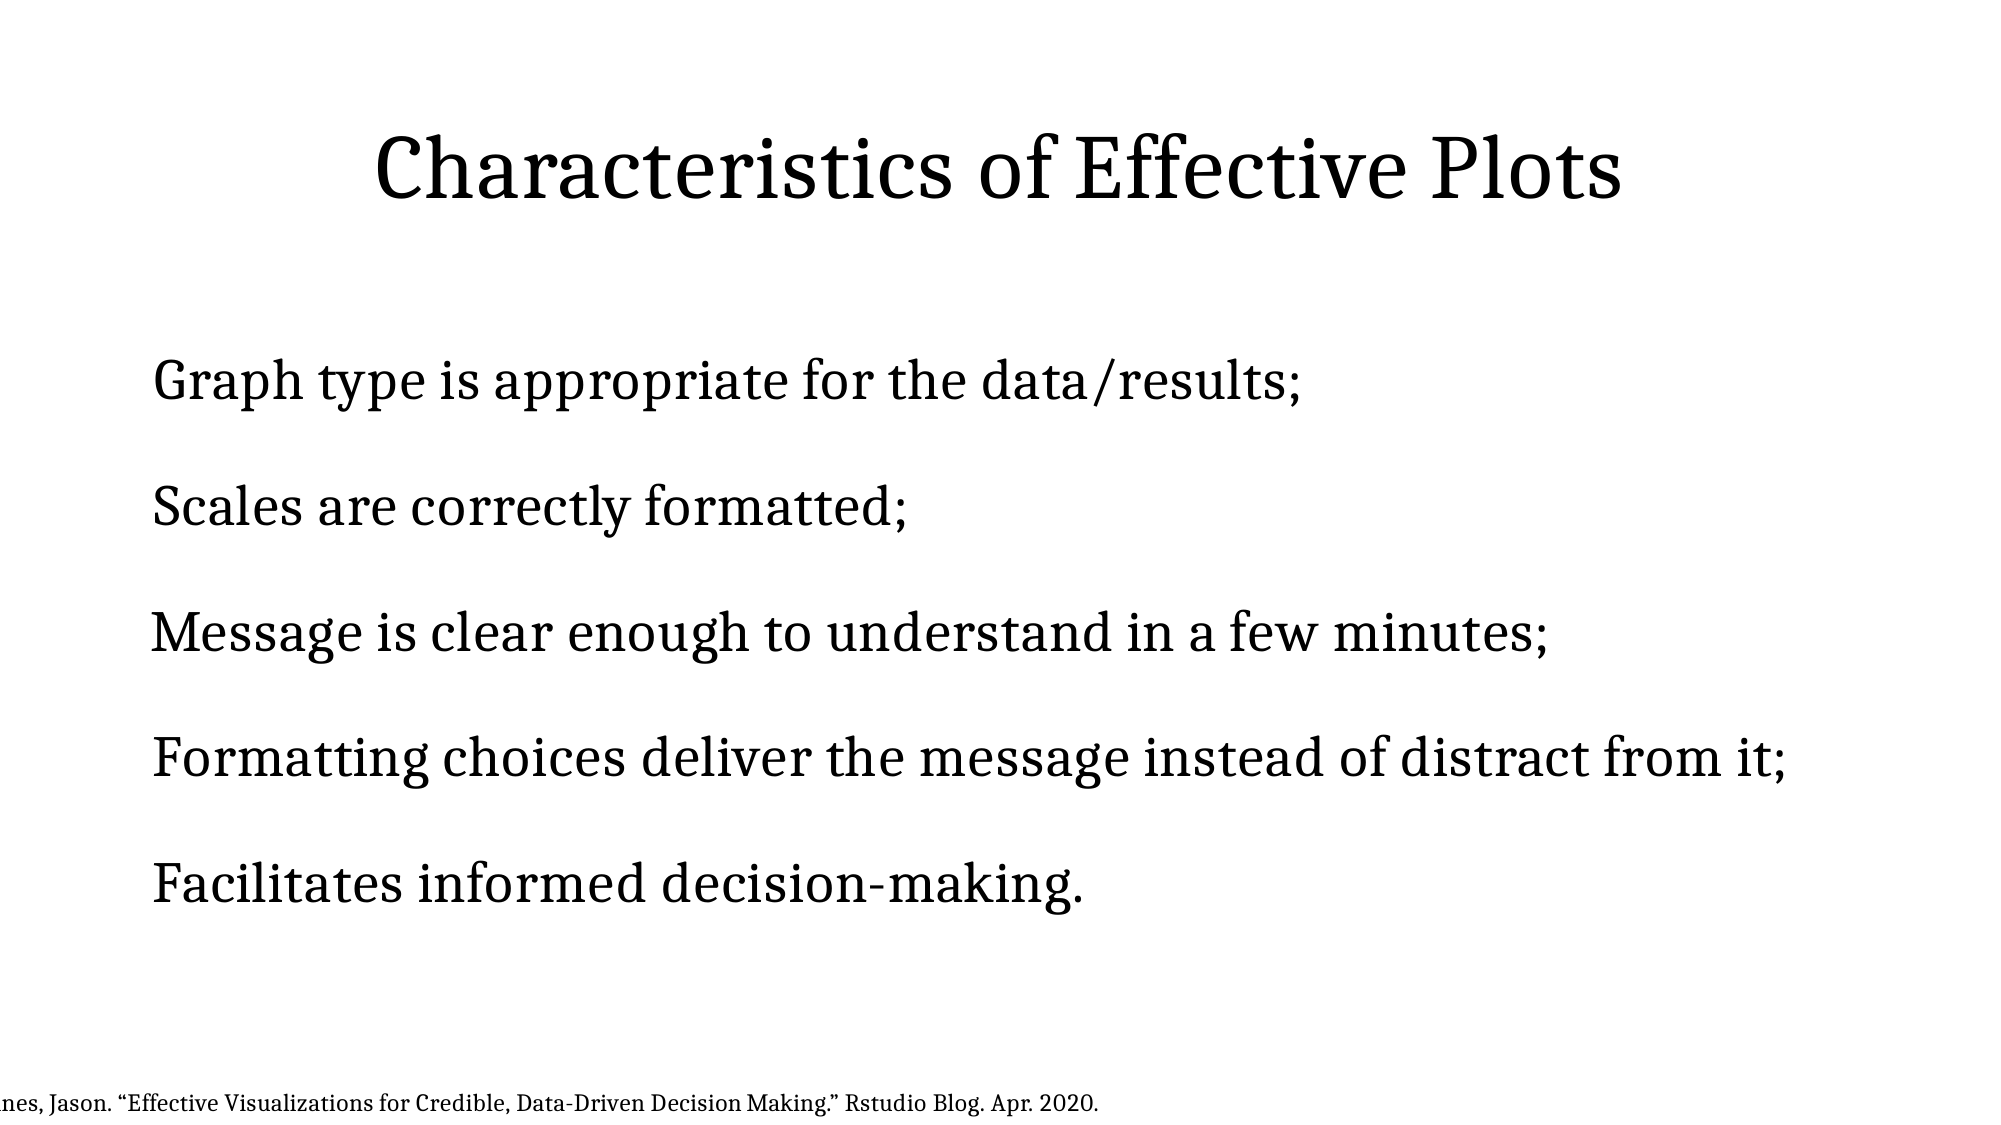

# Characteristics of Effective Plots
Graph type is appropriate for the data/results;
Scales are correctly formatted;
Message is clear enough to understand in a few minutes;
Formatting choices deliver the message instead of distract from it;
Facilitates informed decision-making.

Milnes, Jason. “Effective Visualizations for Credible, Data-Driven Decision Making.” Rstudio Blog. Apr. 2020.